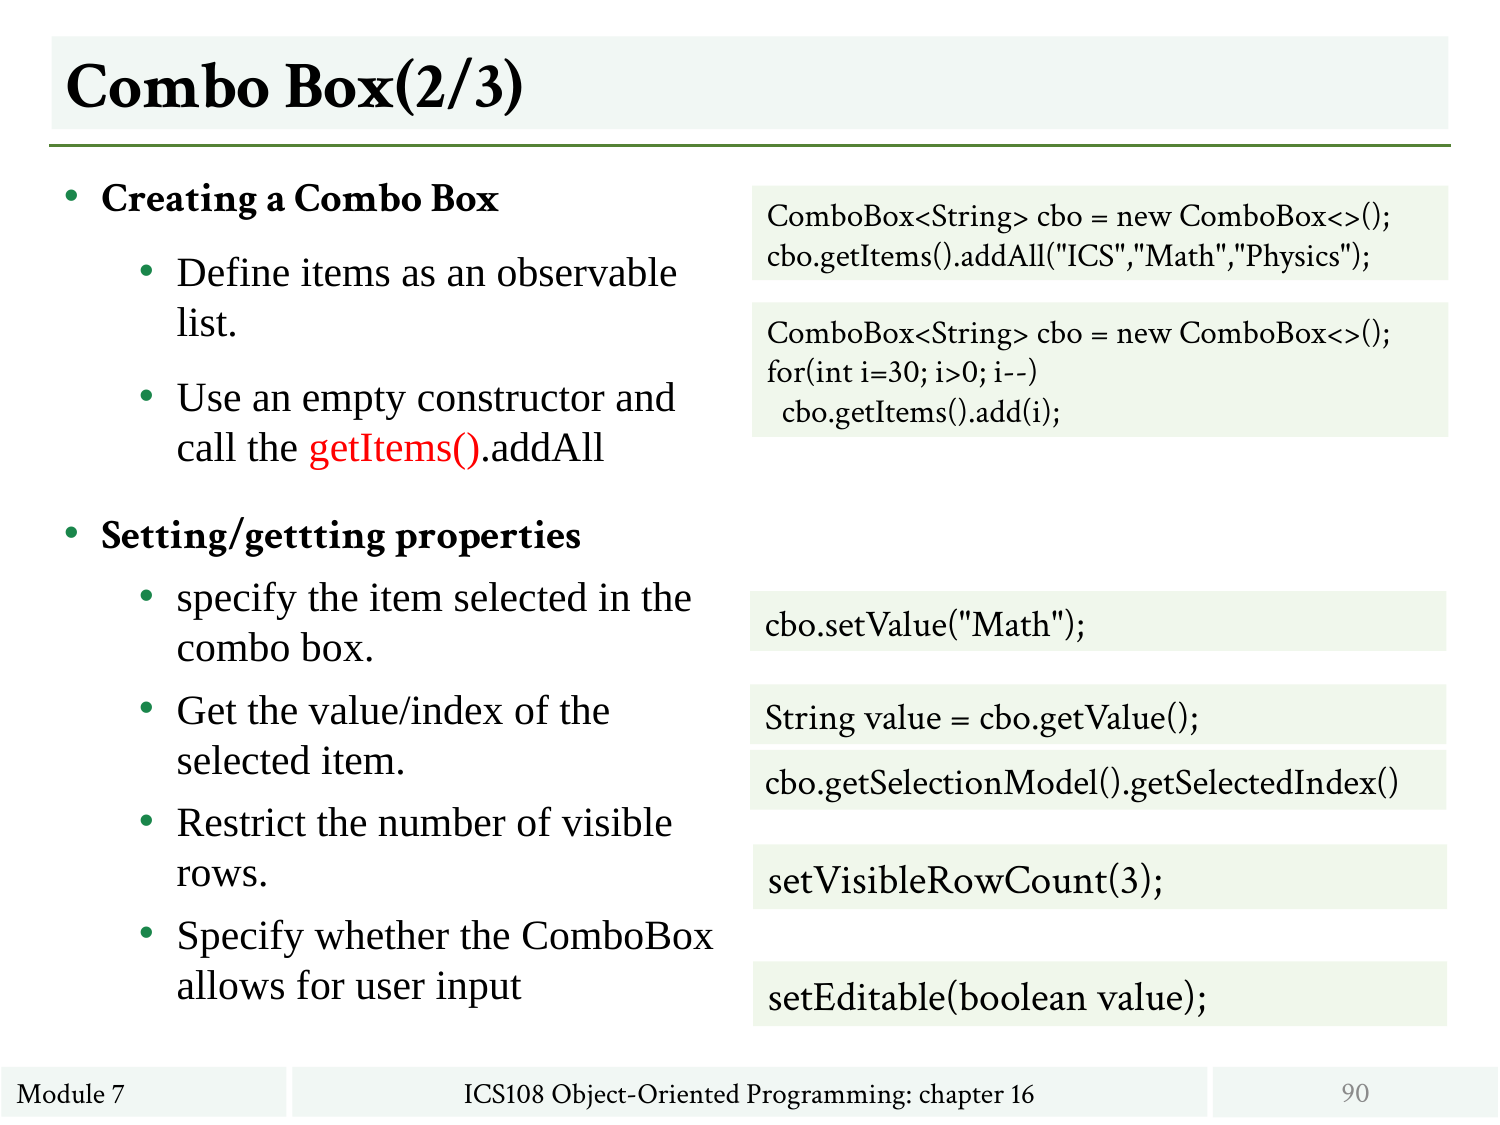

# Combo Box(2/3)
Creating a Combo Box
Define items as an observable list.
Use an empty constructor and call the getItems().addAll
Setting/gettting properties
specify the item selected in the combo box.
Get the value/index of the selected item.
Restrict the number of visible rows.
Specify whether the ComboBox allows for user input
ComboBox<String> cbo = new ComboBox<>();
cbo.getItems().addAll("ICS","Math","Physics");
ComboBox<String> cbo = new ComboBox<>();
for(int i=30; i>0; i--)
  cbo.getItems().add(i);
cbo.setValue("Math");
String value = cbo.getValue();
cbo.getSelectionModel().getSelectedIndex()
setVisibleRowCount(3);
setEditable(boolean value);
90